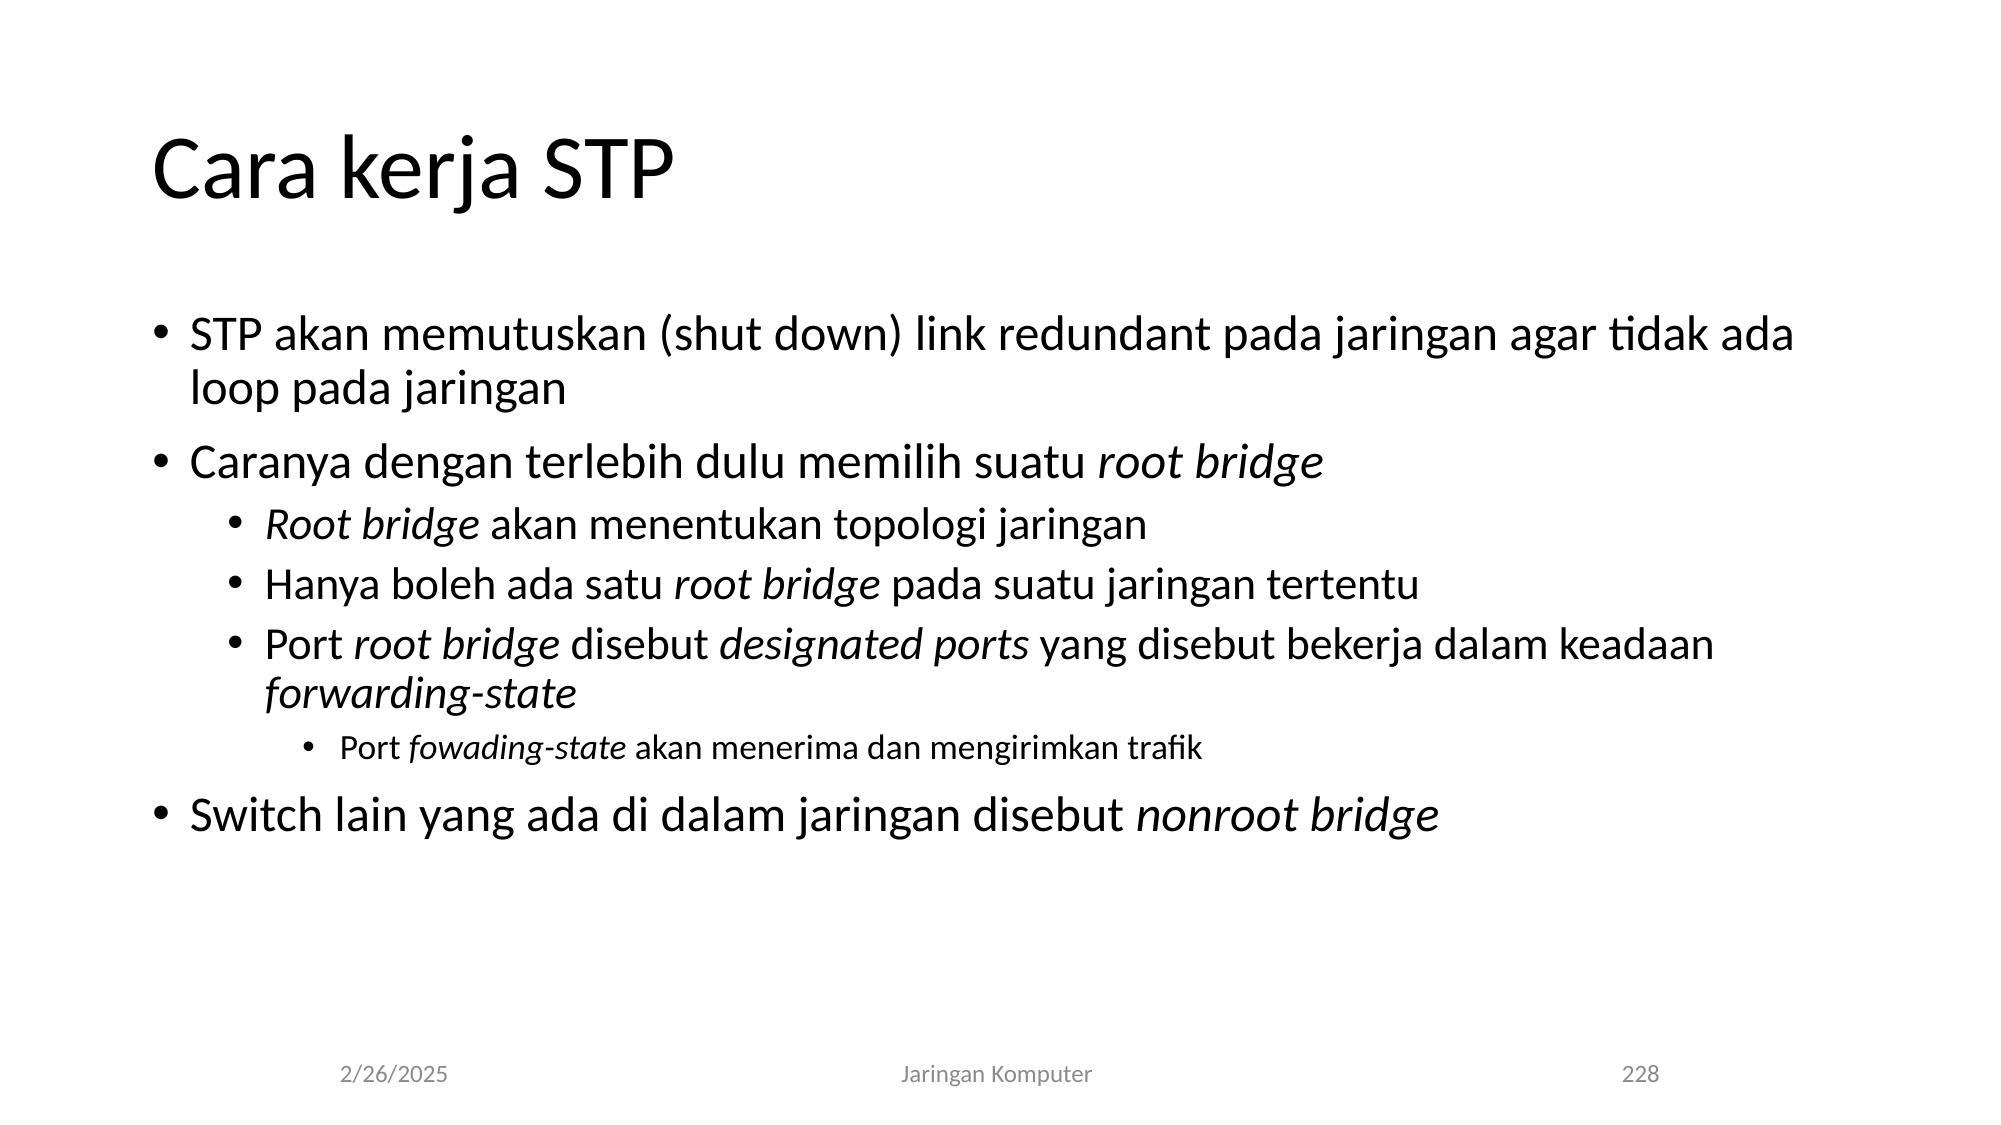

# Cara kerja STP
STP akan memutuskan (shut down) link redundant pada jaringan agar tidak ada loop pada jaringan
Caranya dengan terlebih dulu memilih suatu root bridge
Root bridge akan menentukan topologi jaringan
Hanya boleh ada satu root bridge pada suatu jaringan tertentu
Port root bridge disebut designated ports yang disebut bekerja dalam keadaan forwarding-state
Port fowading-state akan menerima dan mengirimkan trafik
Switch lain yang ada di dalam jaringan disebut nonroot bridge
2/26/2025
Jaringan Komputer
228